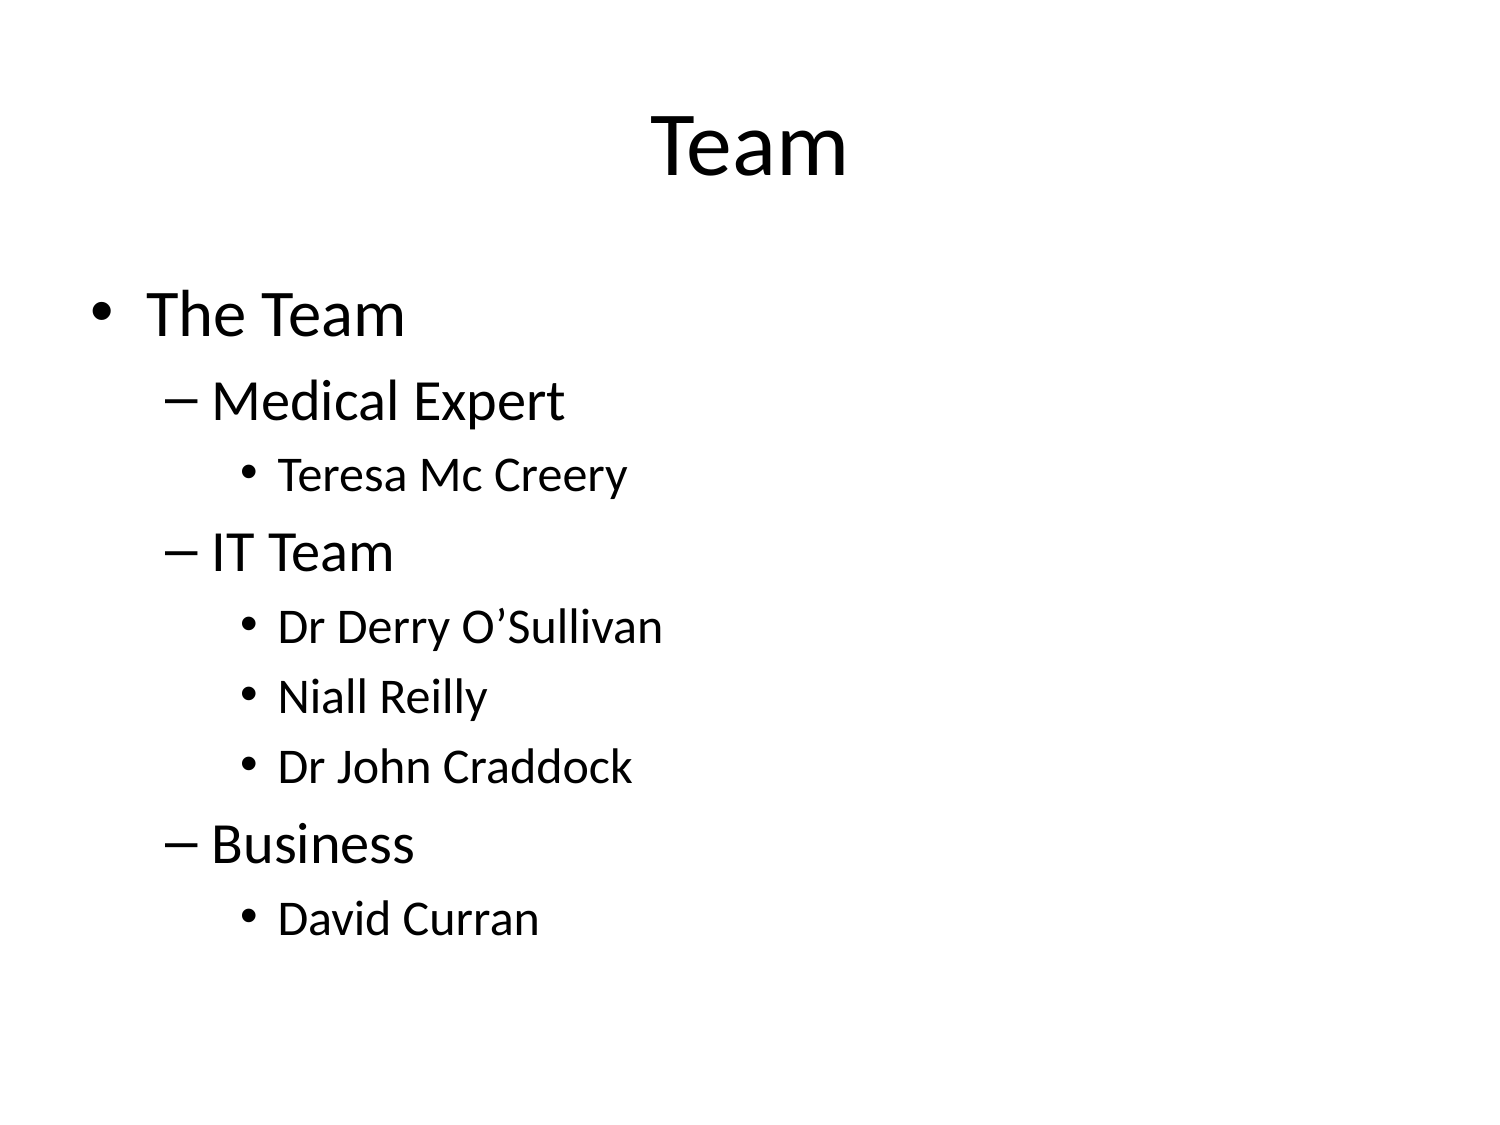

# Team
The Team
Medical Expert
Teresa Mc Creery
IT Team
Dr Derry O’Sullivan
Niall Reilly
Dr John Craddock
Business
David Curran